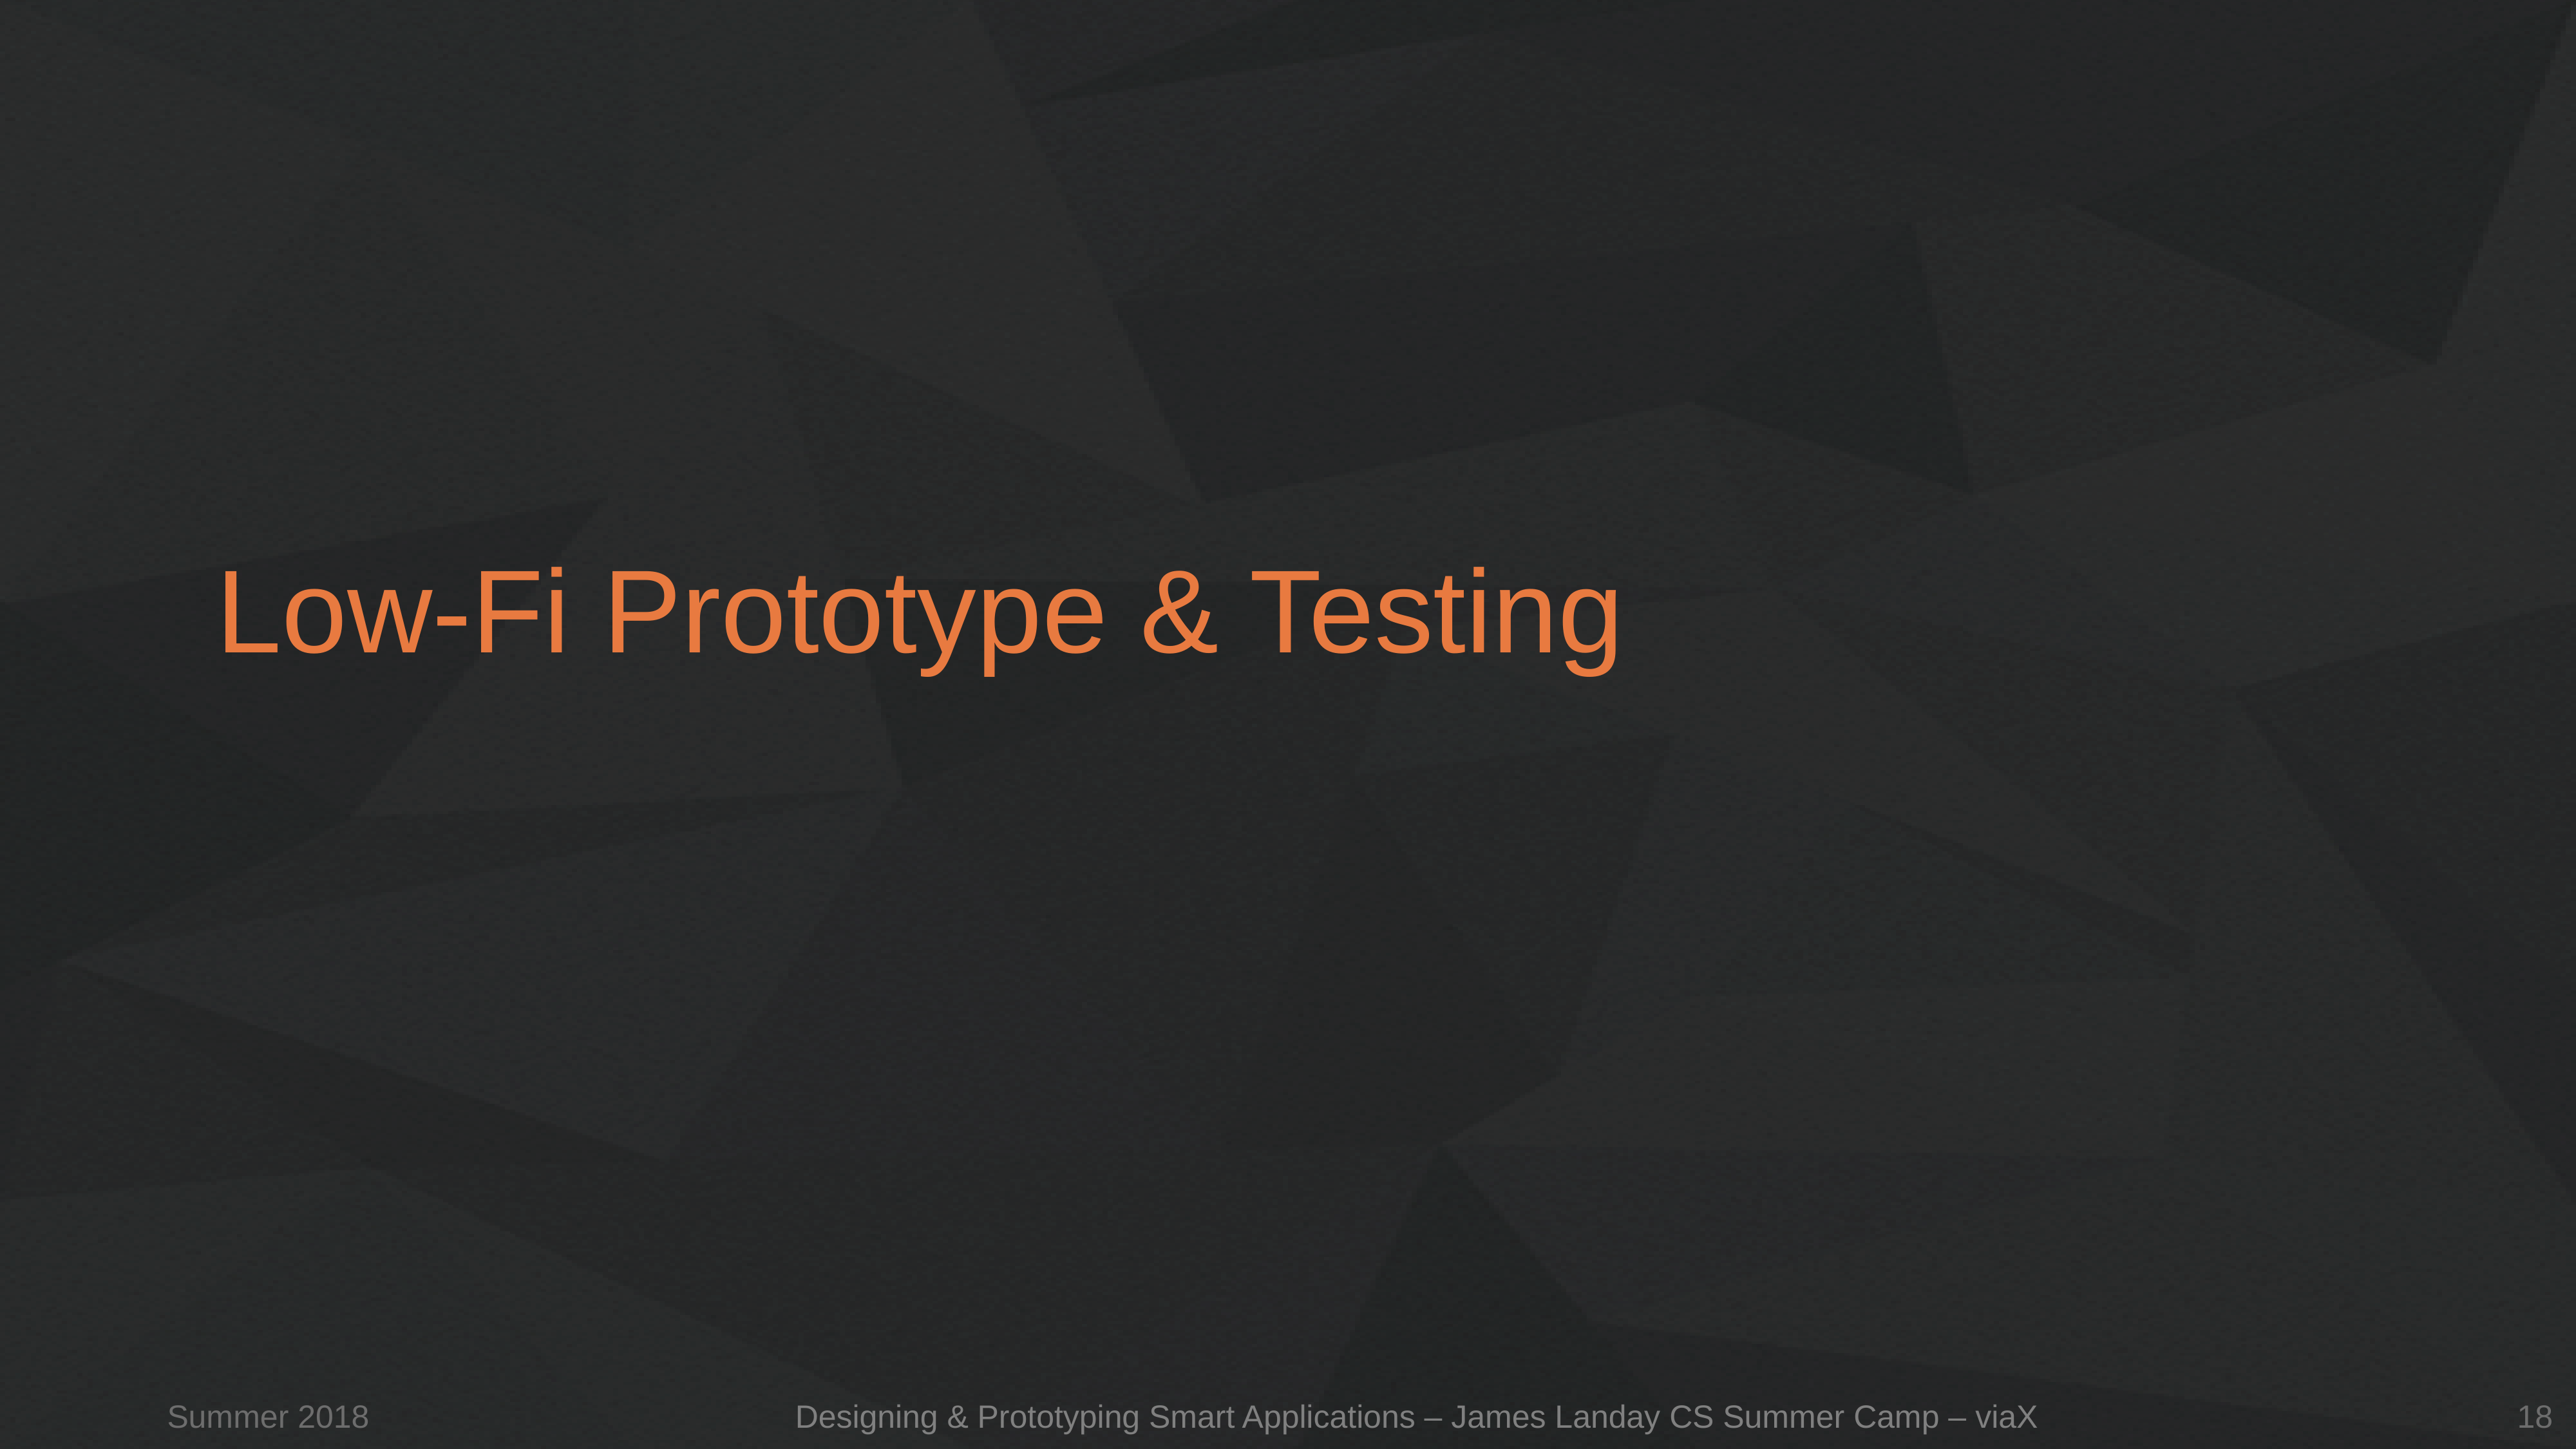

# Low-Fi Prototype & Testing

Summer 2018
Designing & Prototyping Smart Applications – James Landay CS Summer Camp – viaX
18